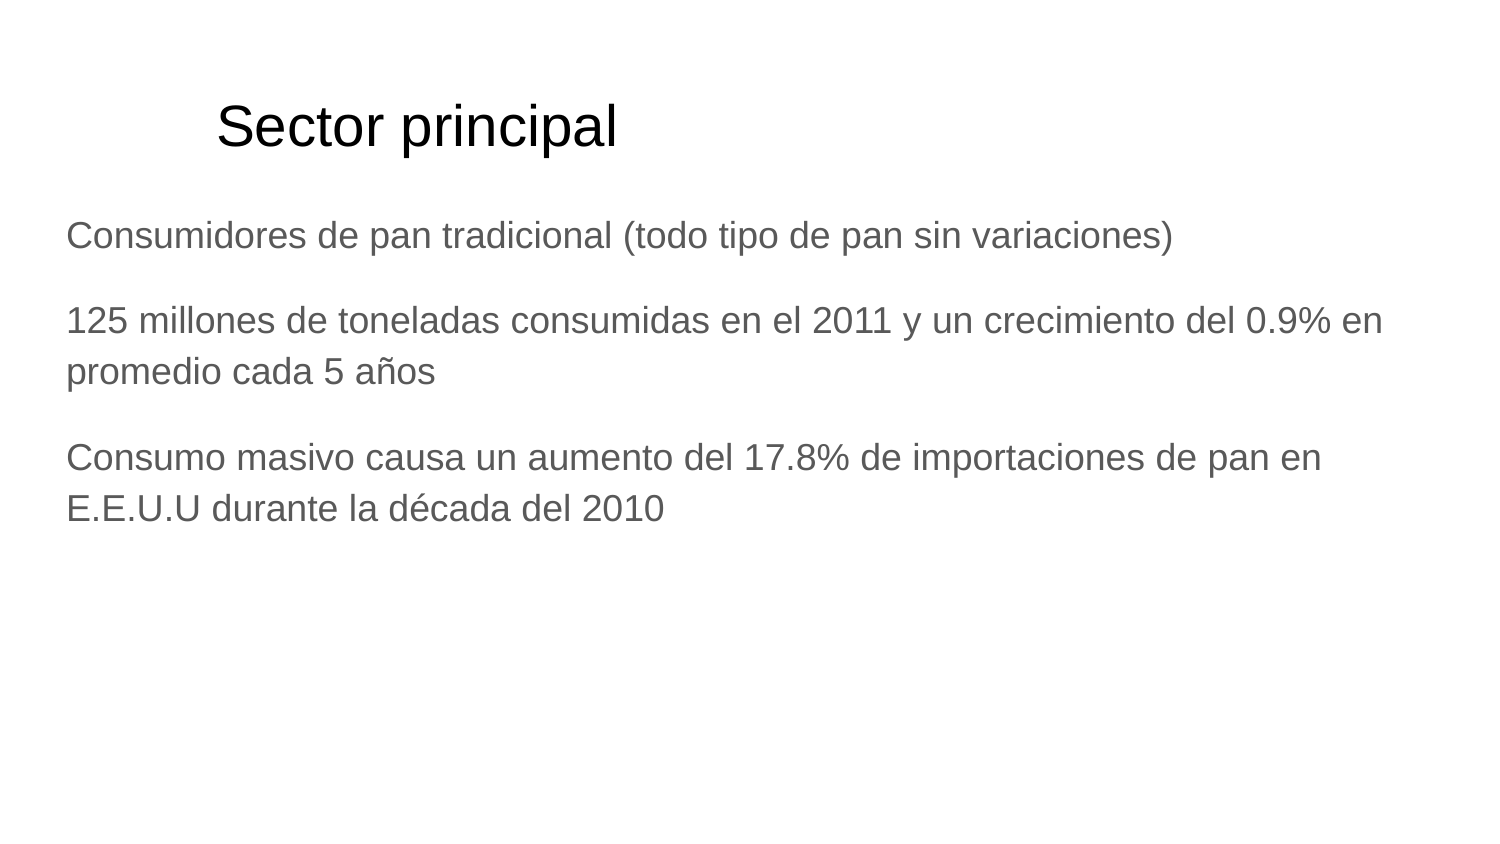

# Sector principal

Consumidores de pan tradicional (todo tipo de pan sin variaciones)
125 millones de toneladas consumidas en el 2011 y un crecimiento del 0.9% en promedio cada 5 años
Consumo masivo causa un aumento del 17.8% de importaciones de pan en 	E.E.U.U durante la década del 2010